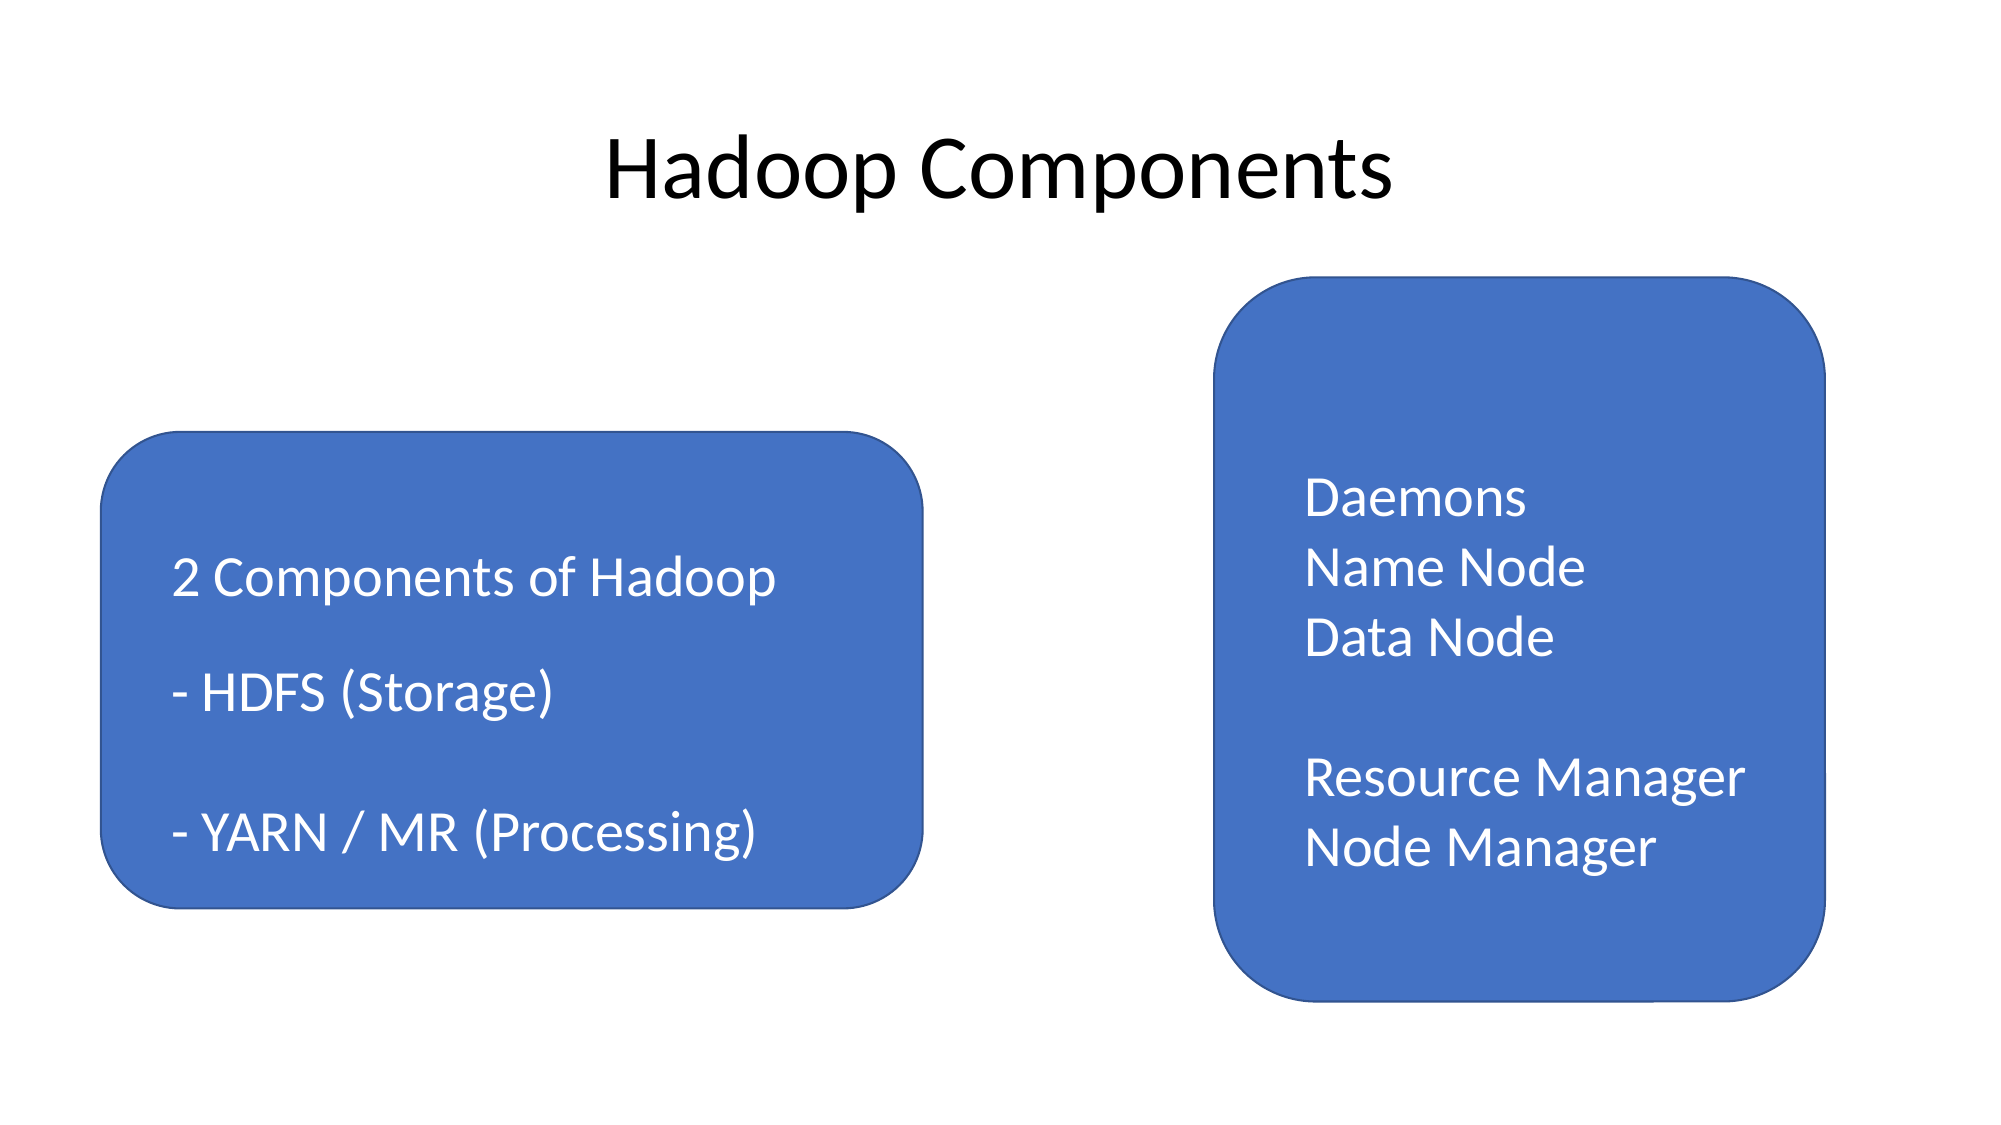

# Hadoop Components

Daemons
Name Node
Data Node

Resource Manager
Node Manager
2 Components of Hadoop

- HDFS (Storage)

- YARN / MR (Processing)